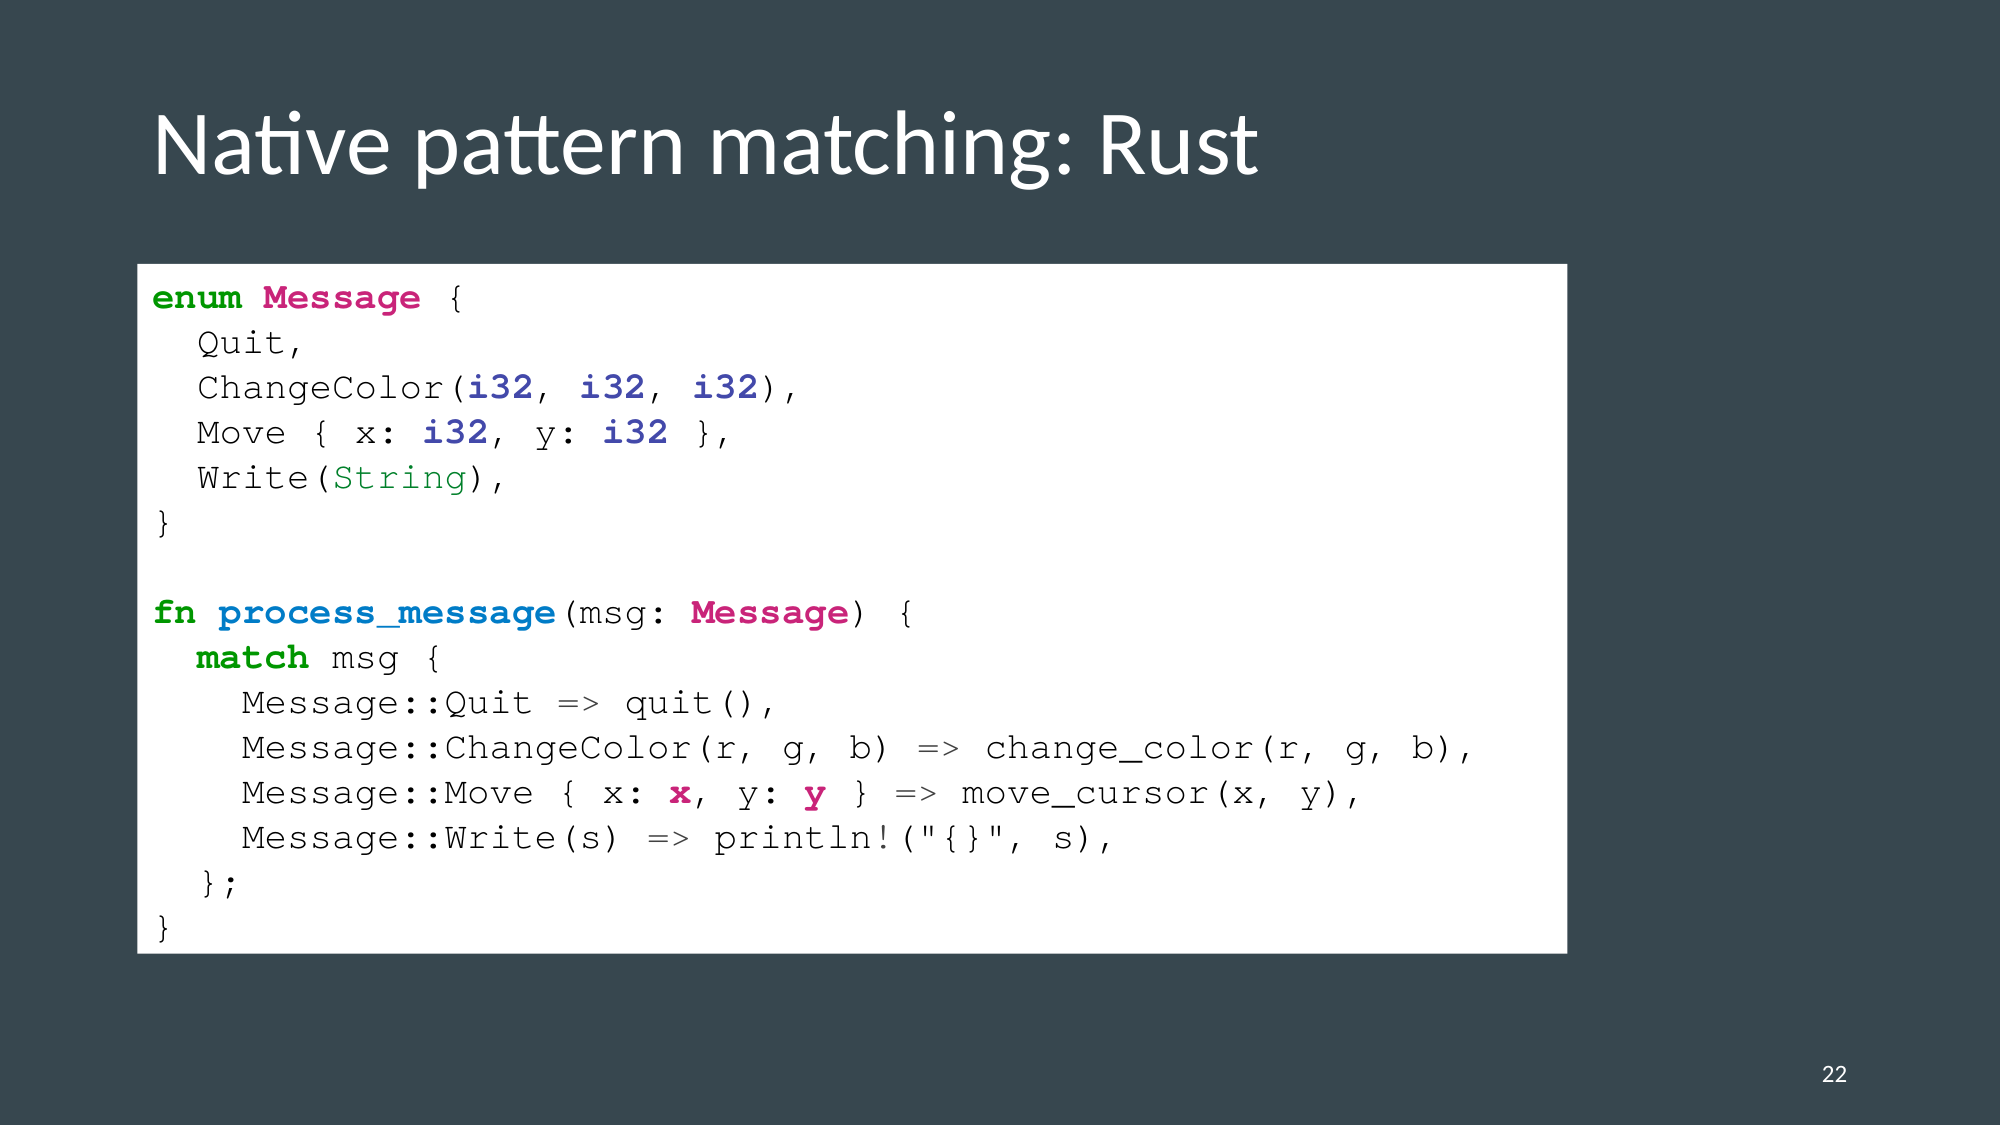

# Native pattern matching: Rust
enum Message {
  Quit,
  ChangeColor(i32, i32, i32),
  Move { x: i32, y: i32 },
  Write(String),
}

fn process_message(msg: Message) {
  match msg {
    Message::Quit => quit(),
    Message::ChangeColor(r, g, b) => change_color(r, g, b),
    Message::Move { x: x, y: y } => move_cursor(x, y),
    Message::Write(s) => println!("{}", s),
  };
}
22